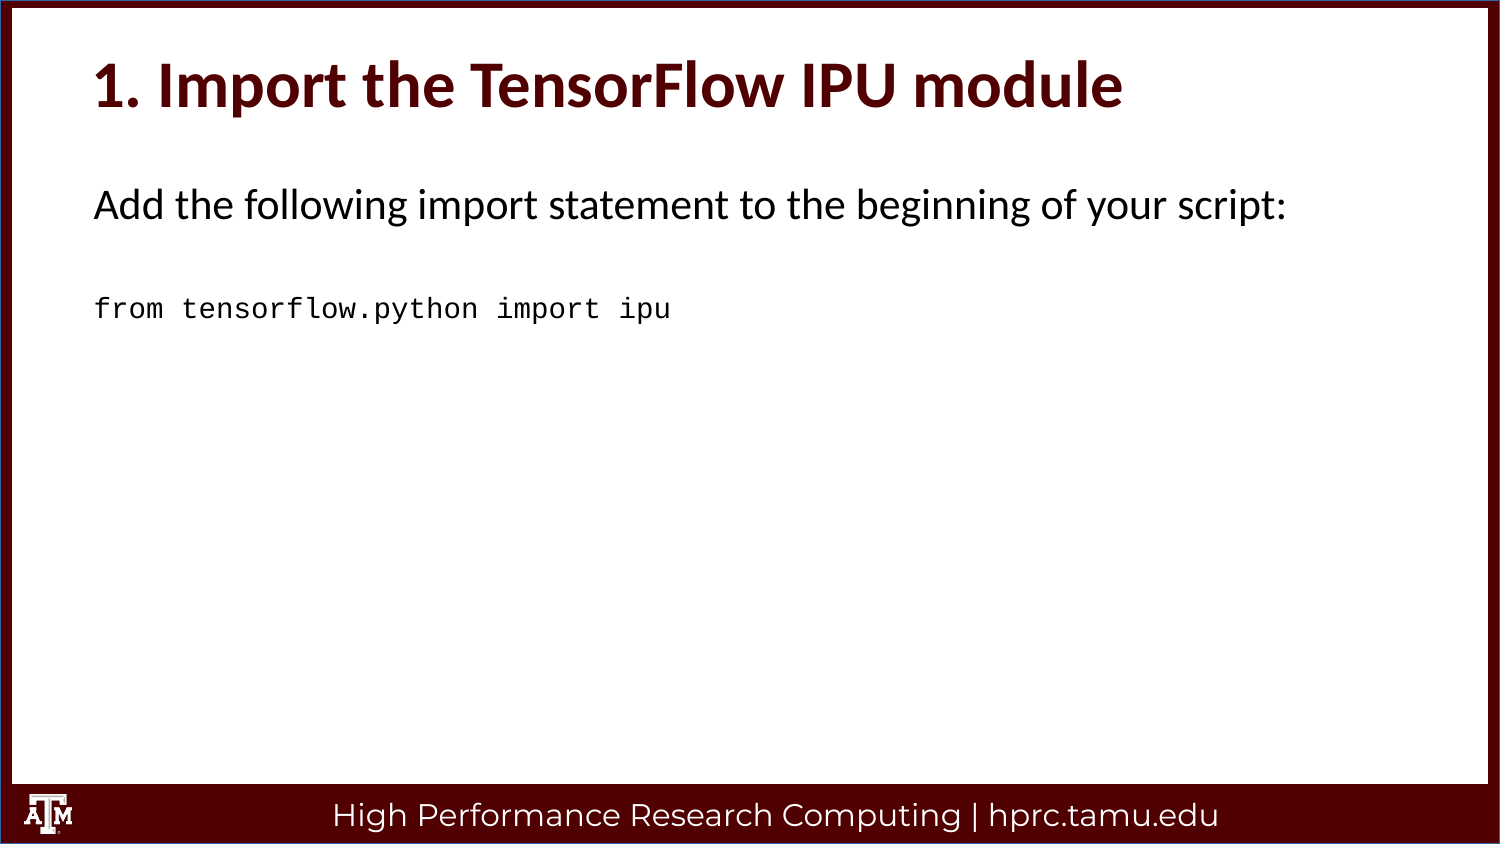

1. Import the TensorFlow IPU module
Add the following import statement to the beginning of your script:

from tensorflow.python import ipu